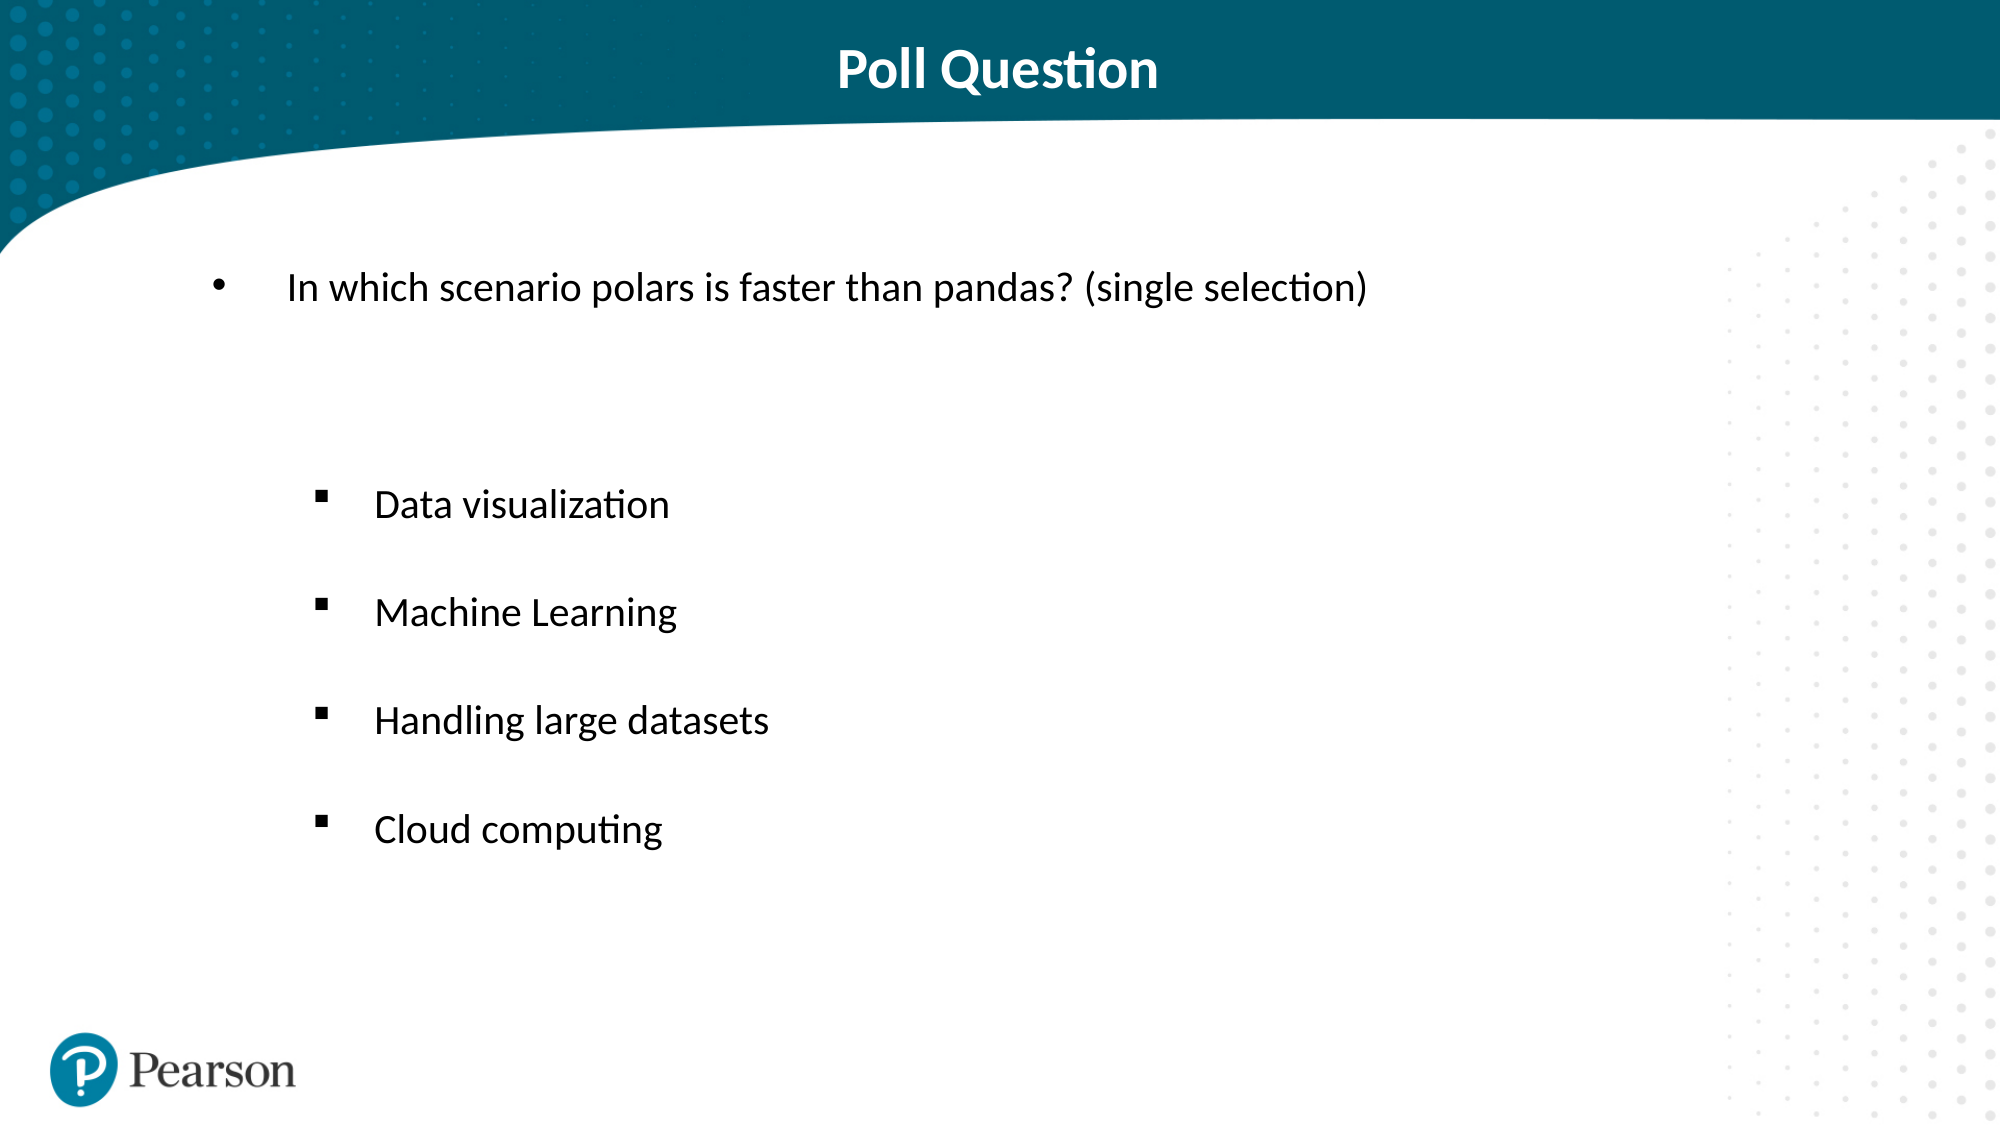

# Poll Question
In which scenario polars is faster than pandas? (single selection)

Data visualization
Machine Learning
Handling large datasets
Cloud computing